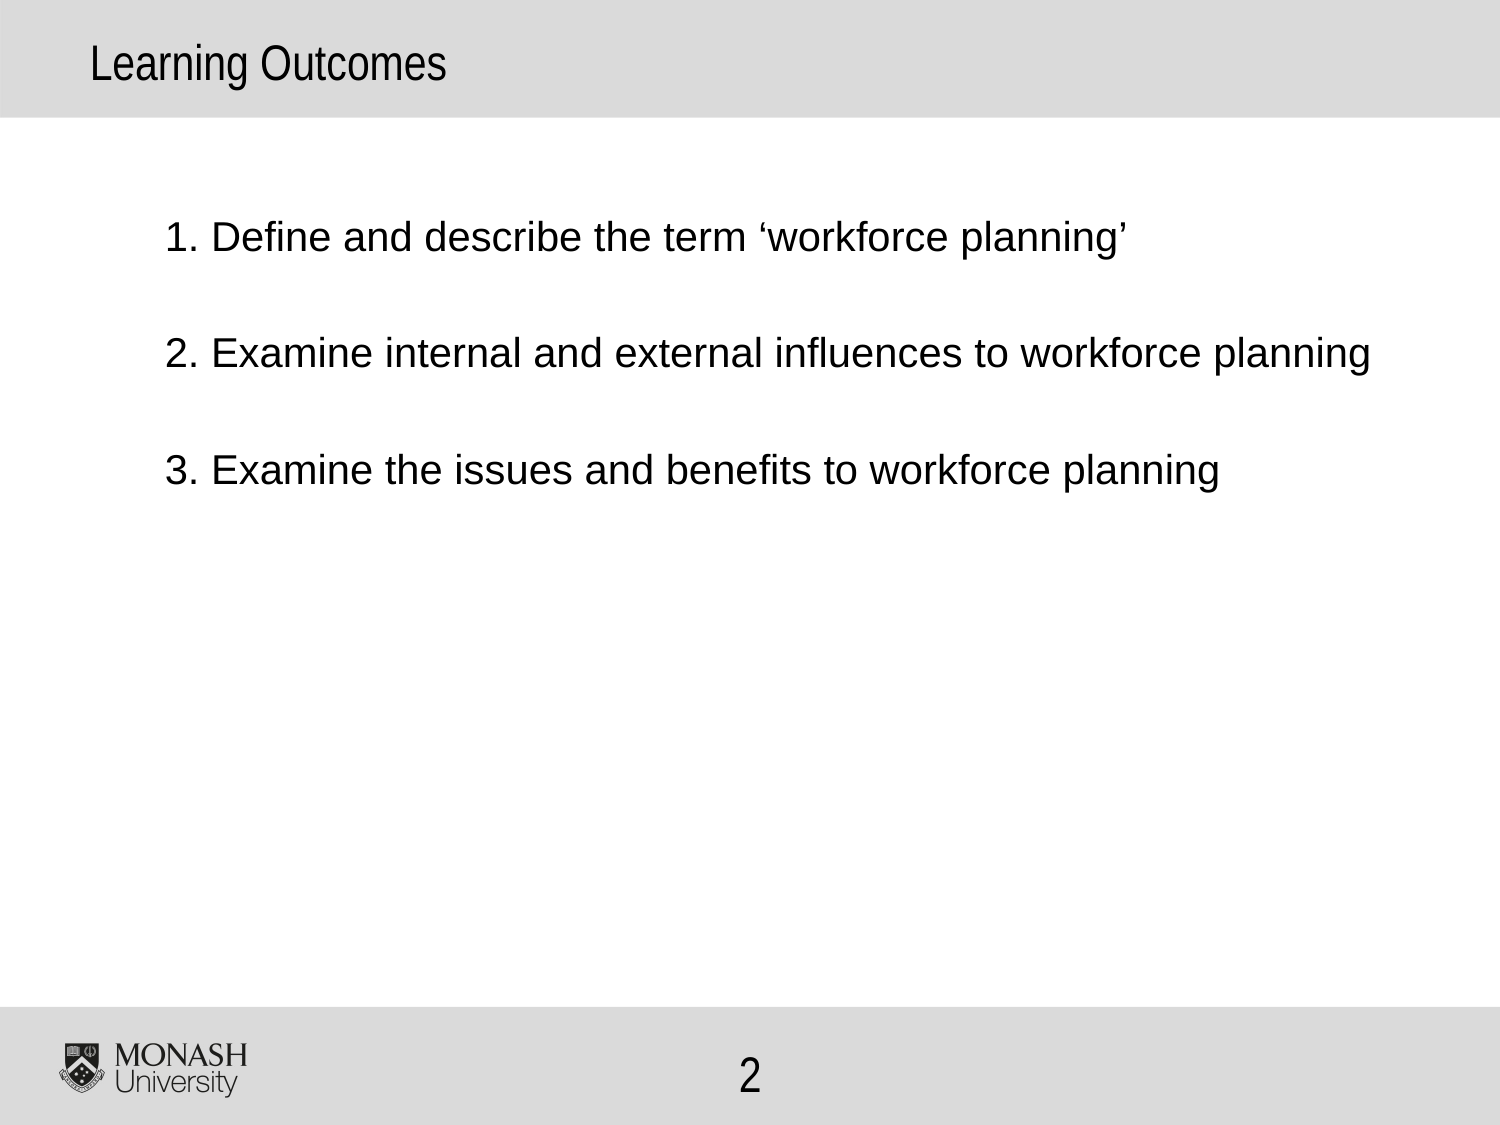

# Learning Outcomes
1. Define and describe the term ‘workforce planning’

2. Examine internal and external influences to workforce planning

3. Examine the issues and benefits to workforce planning